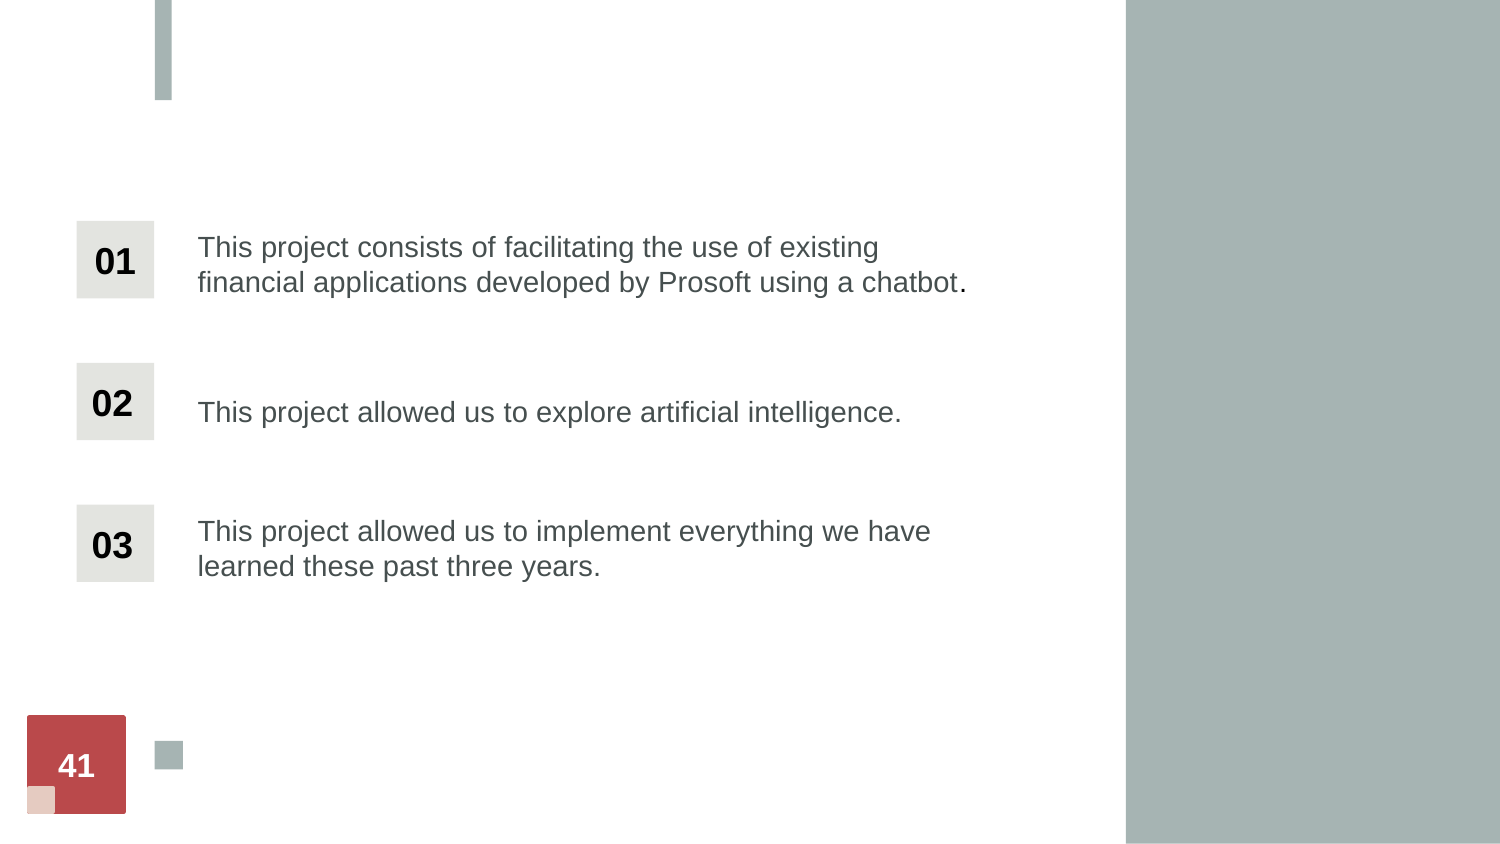

01
This project consists of facilitating the use of existing financial applications developed by Prosoft using a chatbot.

02
This project allowed us to explore artificial intelligence.
03
This project allowed us to implement everything we have learned these past three years.
41